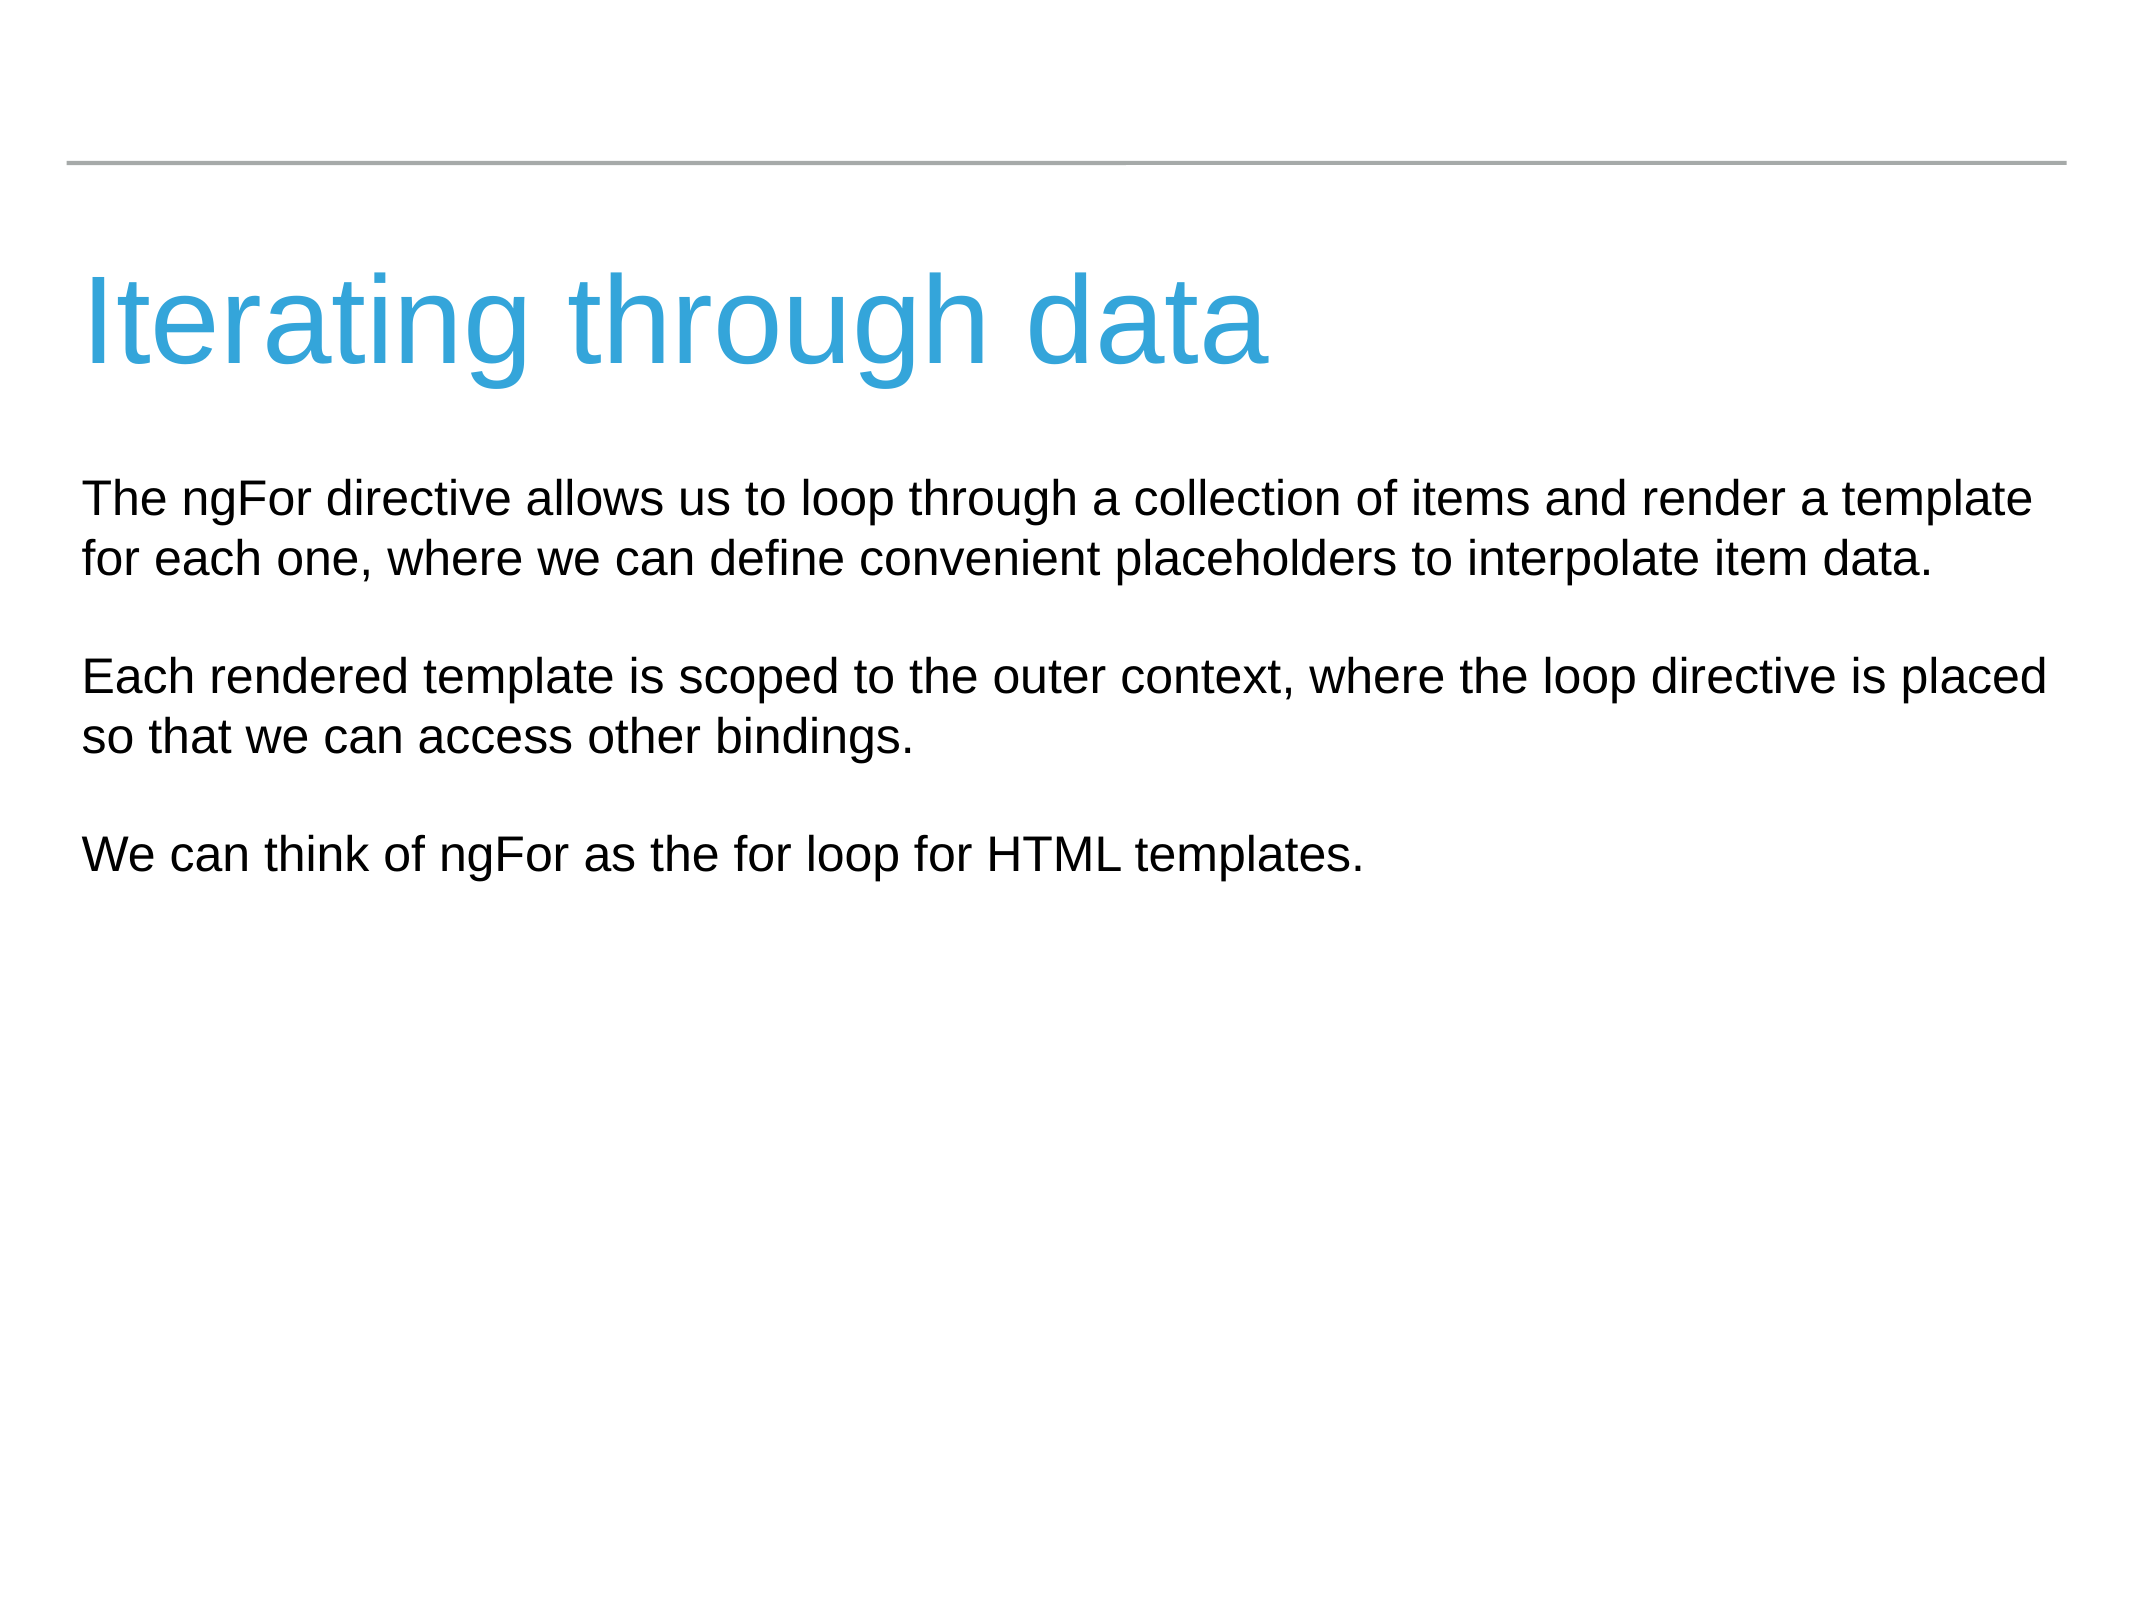

# Iterating through data
The ngFor directive allows us to loop through a collection of items and render a template for each one, where we can define convenient placeholders to interpolate item data.
Each rendered template is scoped to the outer context, where the loop directive is placed so that we can access other bindings.
We can think of ngFor as the for loop for HTML templates.